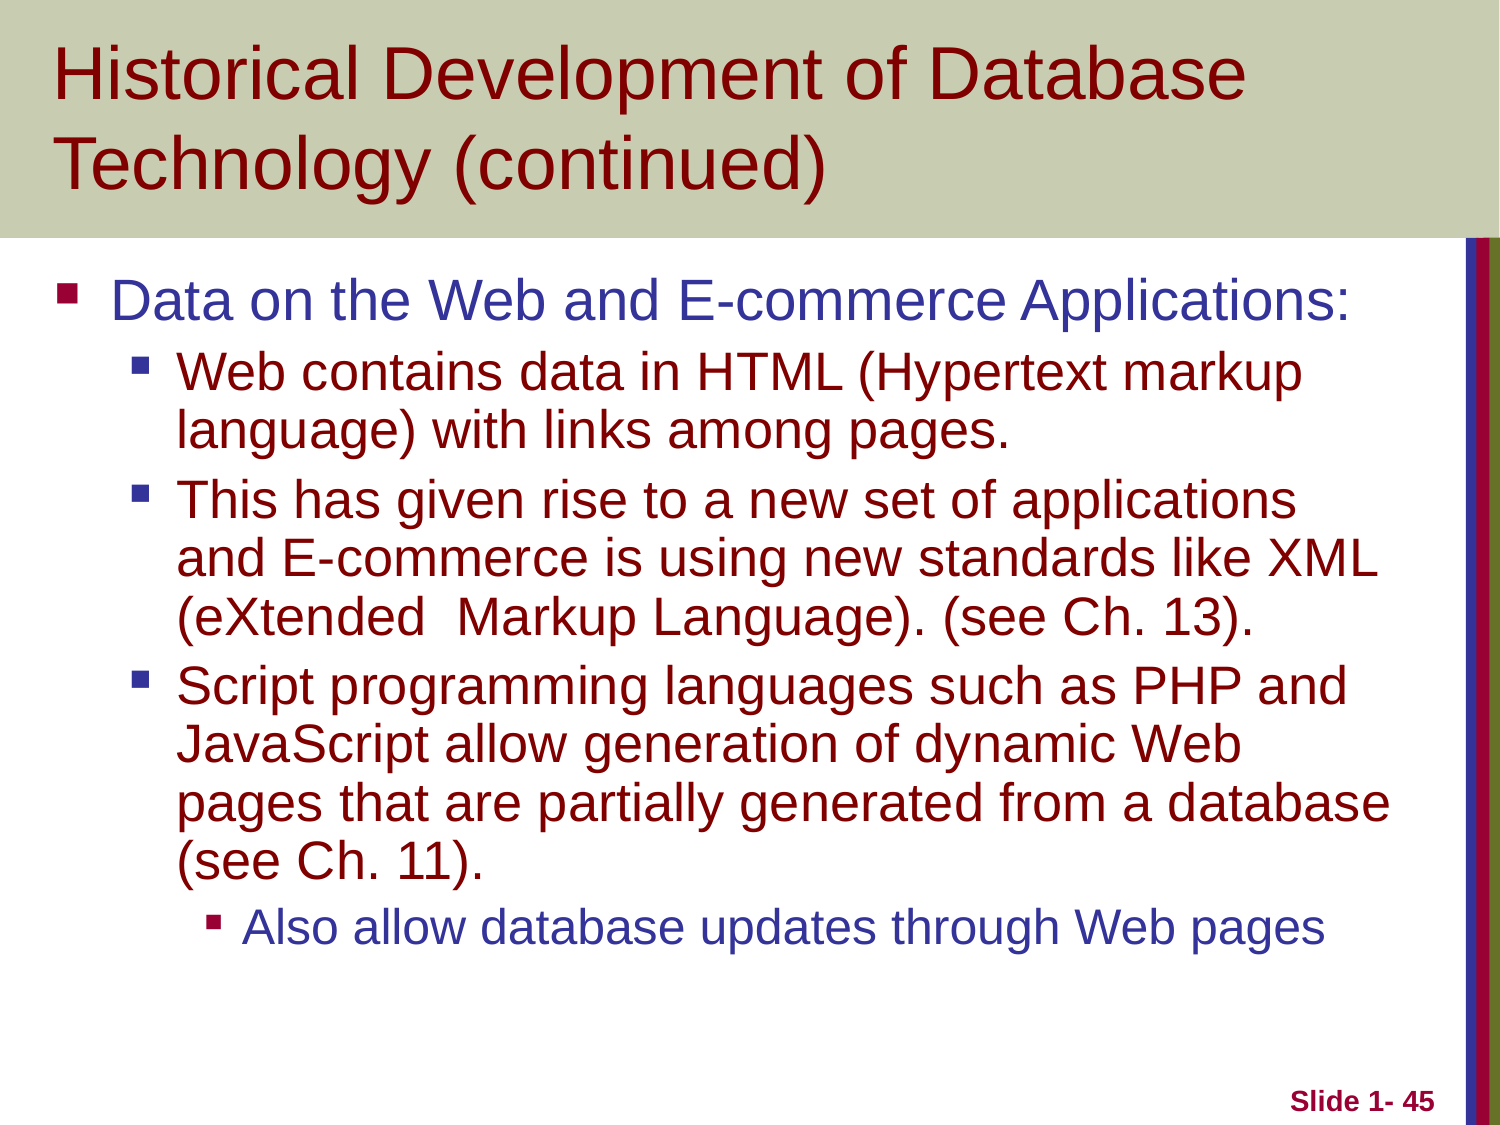

# Historical Development of Database Technology (continued)
Data on the Web and E-commerce Applications:
Web contains data in HTML (Hypertext markup language) with links among pages.
This has given rise to a new set of applications and E-commerce is using new standards like XML (eXtended  Markup Language). (see Ch. 13).
Script programming languages such as PHP and JavaScript allow generation of dynamic Web pages that are partially generated from a database (see Ch. 11).
Also allow database updates through Web pages
Slide 1- 45